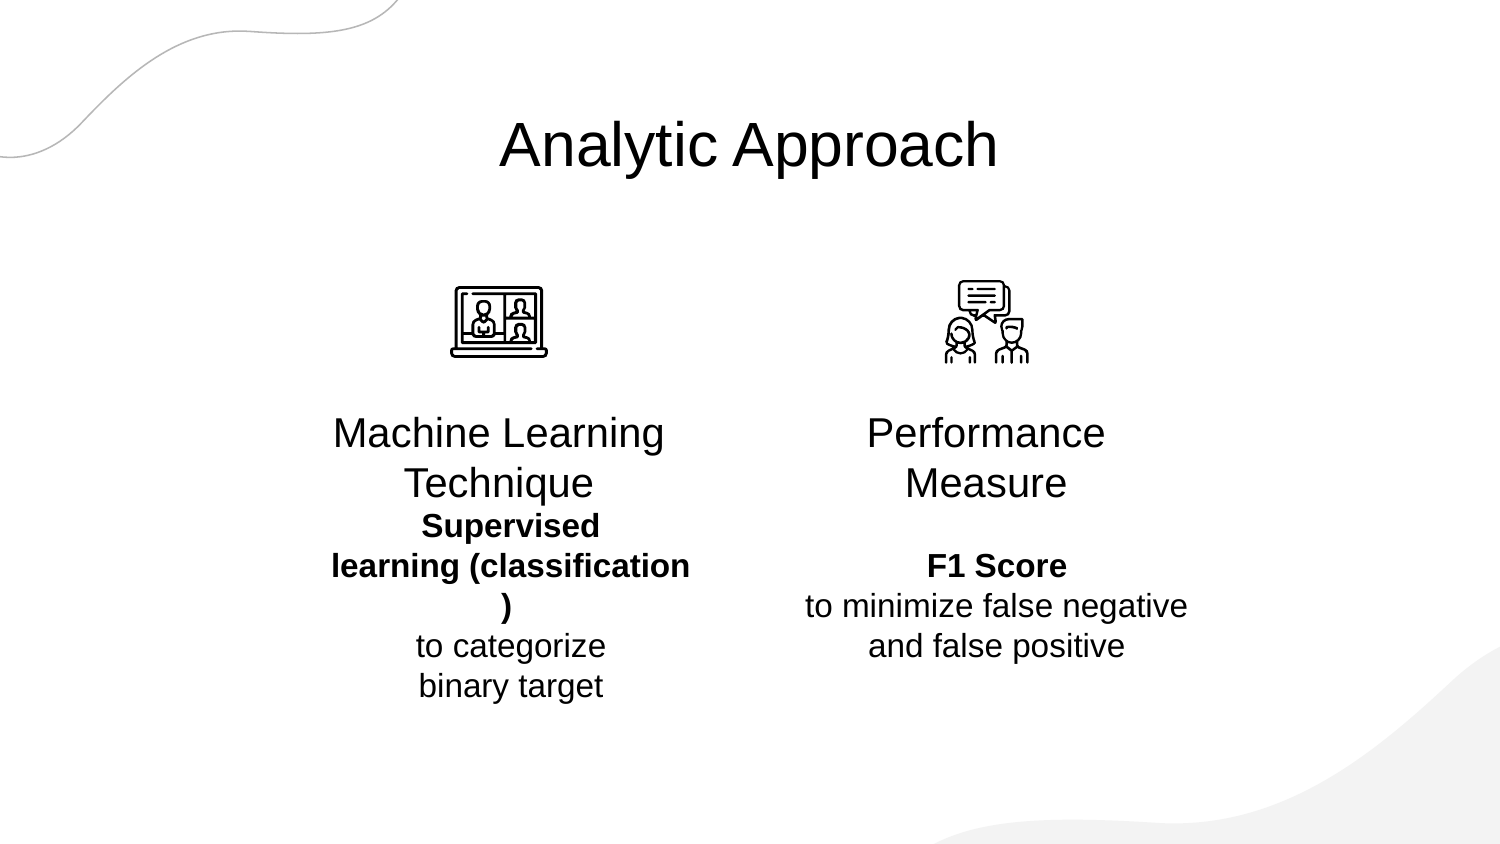

# Analytic Approach

Performance Measure
Machine Learning Technique
F1 Score
to minimize false negative and false positive

Supervised learning (classification)
to categorize binary target